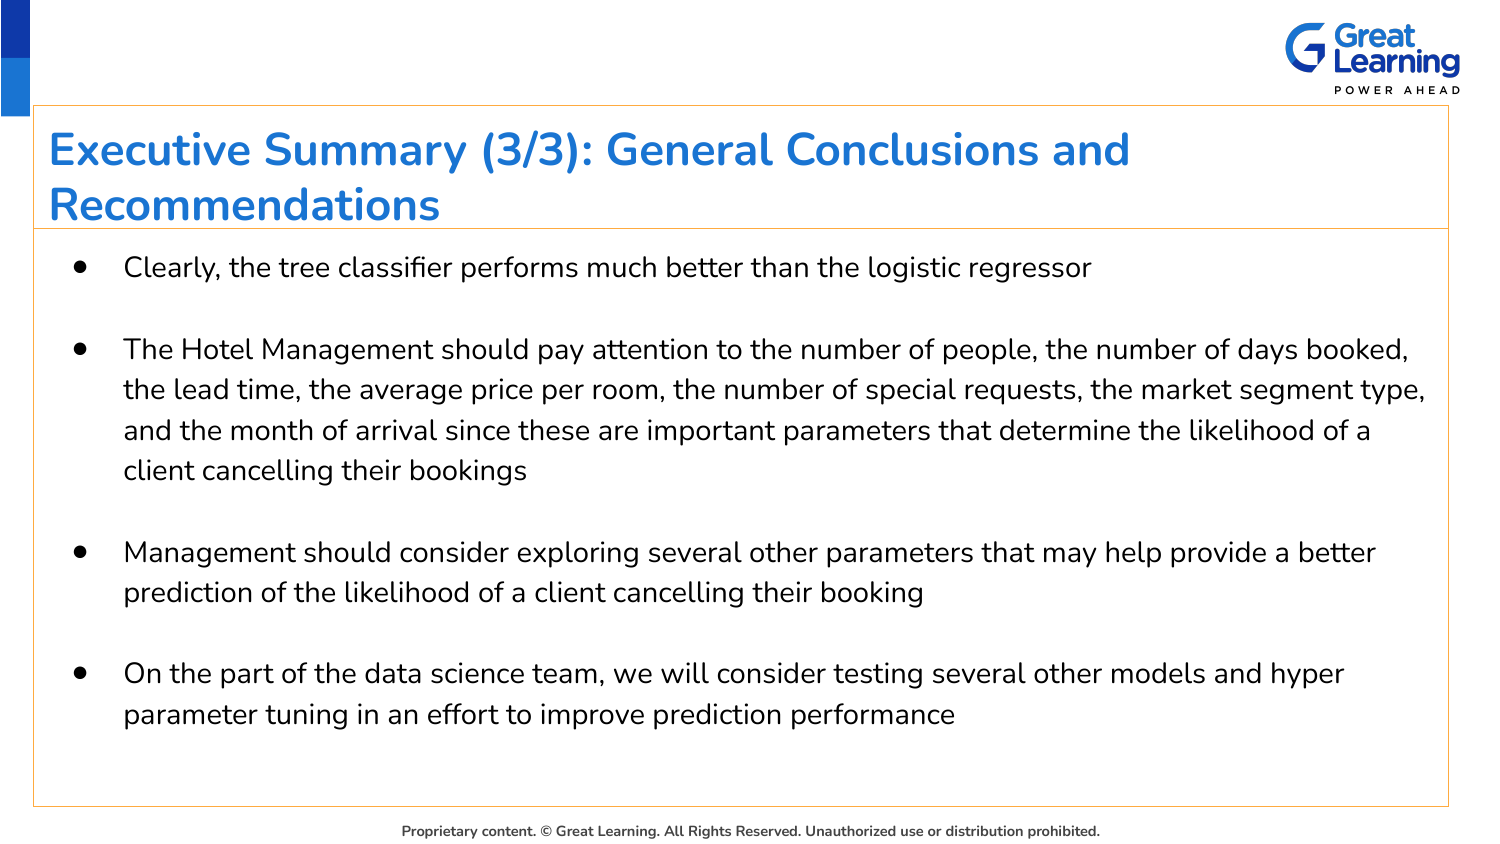

# Executive Summary (3/3): General Conclusions and Recommendations
Clearly, the tree classifier performs much better than the logistic regressor
The Hotel Management should pay attention to the number of people, the number of days booked, the lead time, the average price per room, the number of special requests, the market segment type, and the month of arrival since these are important parameters that determine the likelihood of a client cancelling their bookings
Management should consider exploring several other parameters that may help provide a better prediction of the likelihood of a client cancelling their booking
On the part of the data science team, we will consider testing several other models and hyper parameter tuning in an effort to improve prediction performance